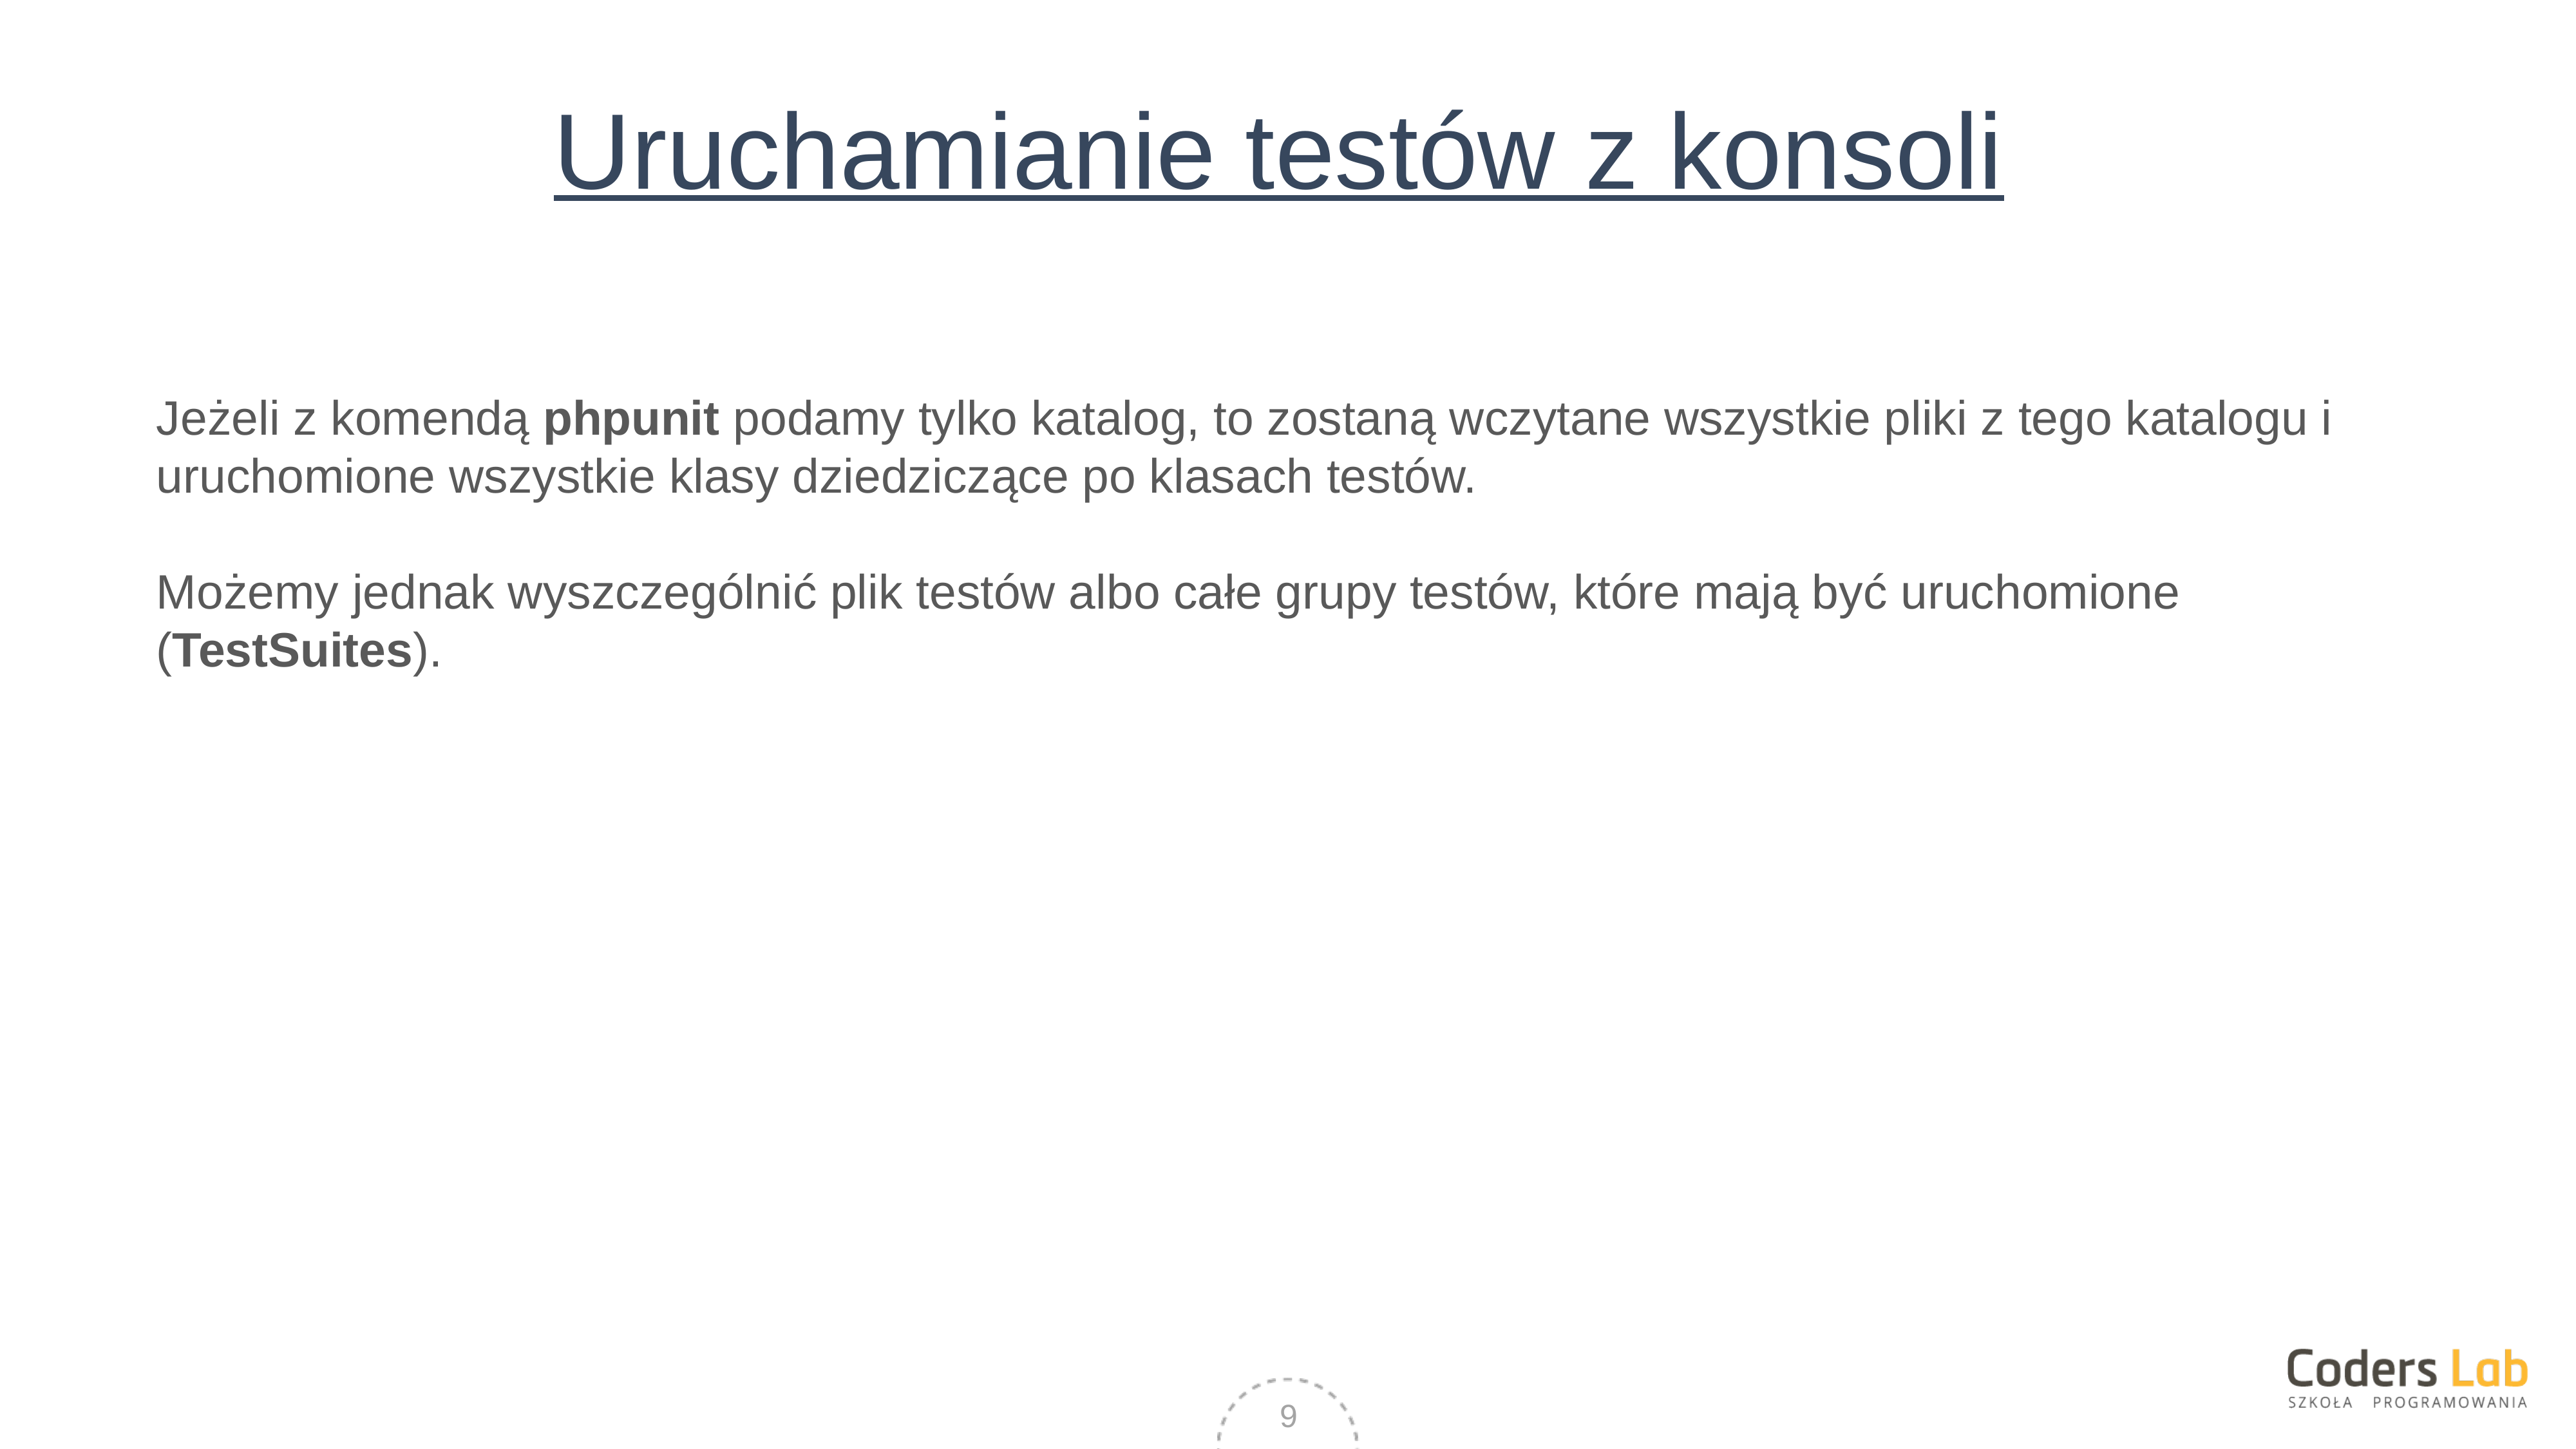

# Uruchamianie testów z konsoli
Jeżeli z komendą phpunit podamy tylko katalog, to zostaną wczytane wszystkie pliki z tego katalogu i uruchomione wszystkie klasy dziedziczące po klasach testów.

Możemy jednak wyszczególnić plik testów albo całe grupy testów, które mają być uruchomione (TestSuites).
9